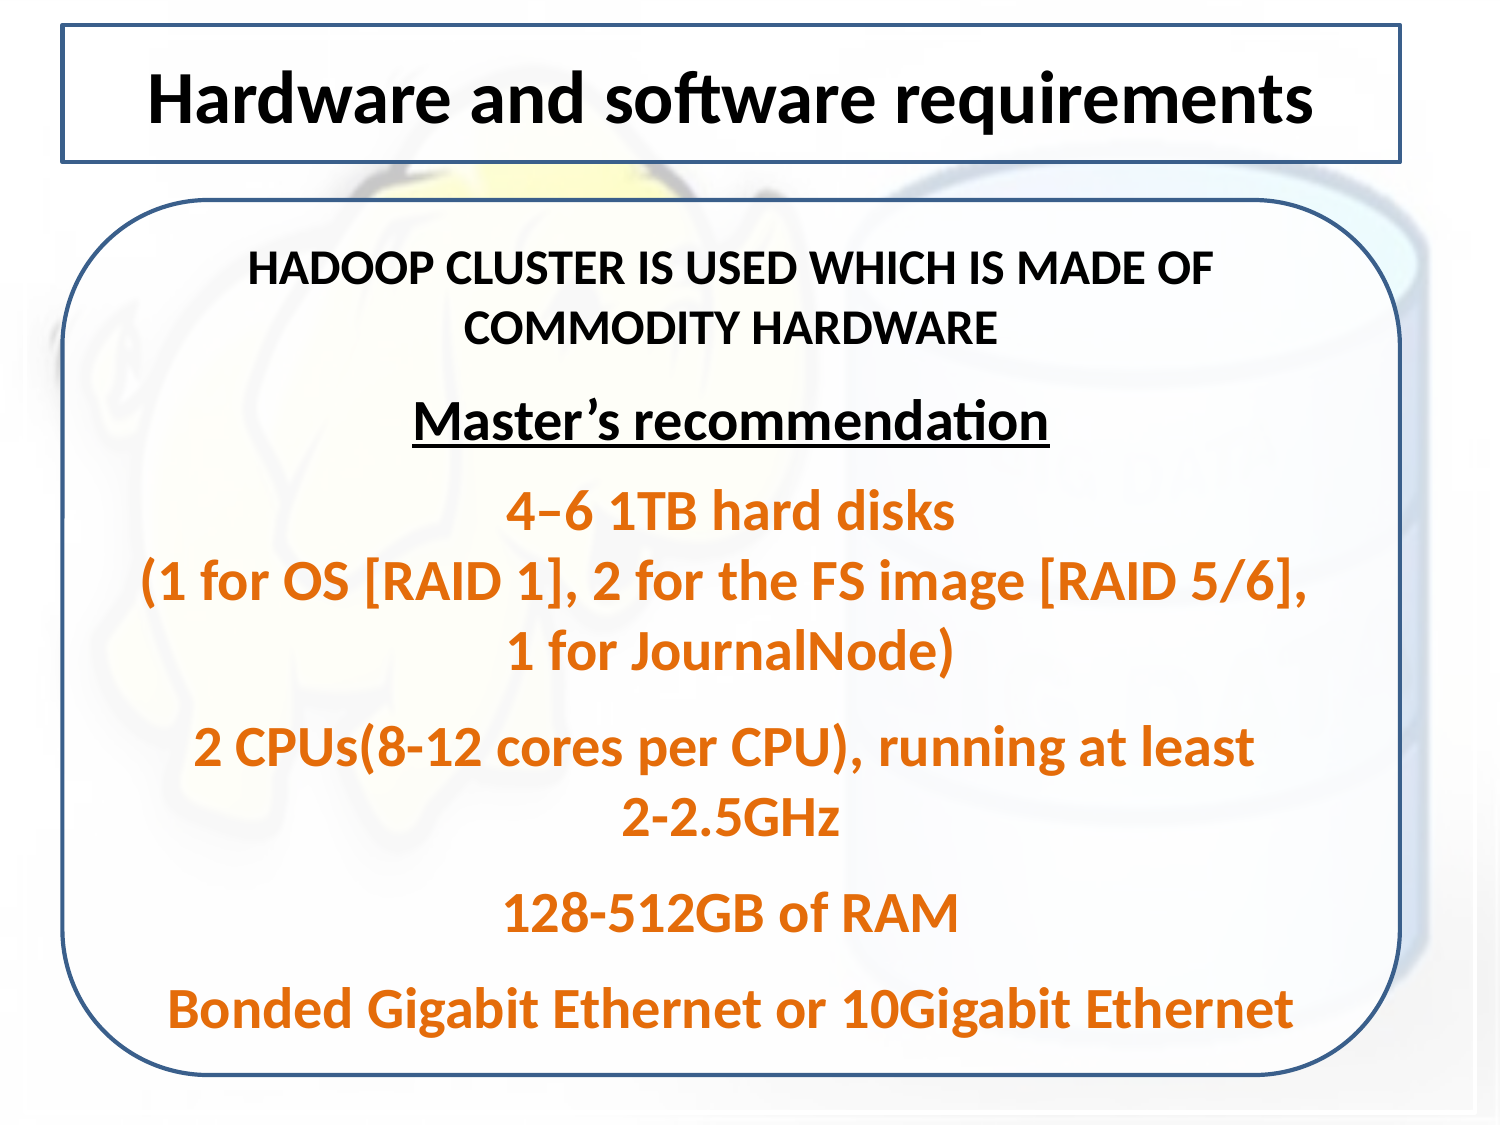

Hardware and software requirements

HADOOP CLUSTER IS USED WHICH IS MADE OF COMMODITY HARDWARE

Master’s recommendation

4–6 1TB hard disks
(1 for OS [RAID 1], 2 for the FS image [RAID 5/6],  1 for JournalNode)

2 CPUs(8-12 cores per CPU), running at least
2-2.5GHz

128-512GB of RAM

Bonded Gigabit Ethernet or 10Gigabit Ethernet